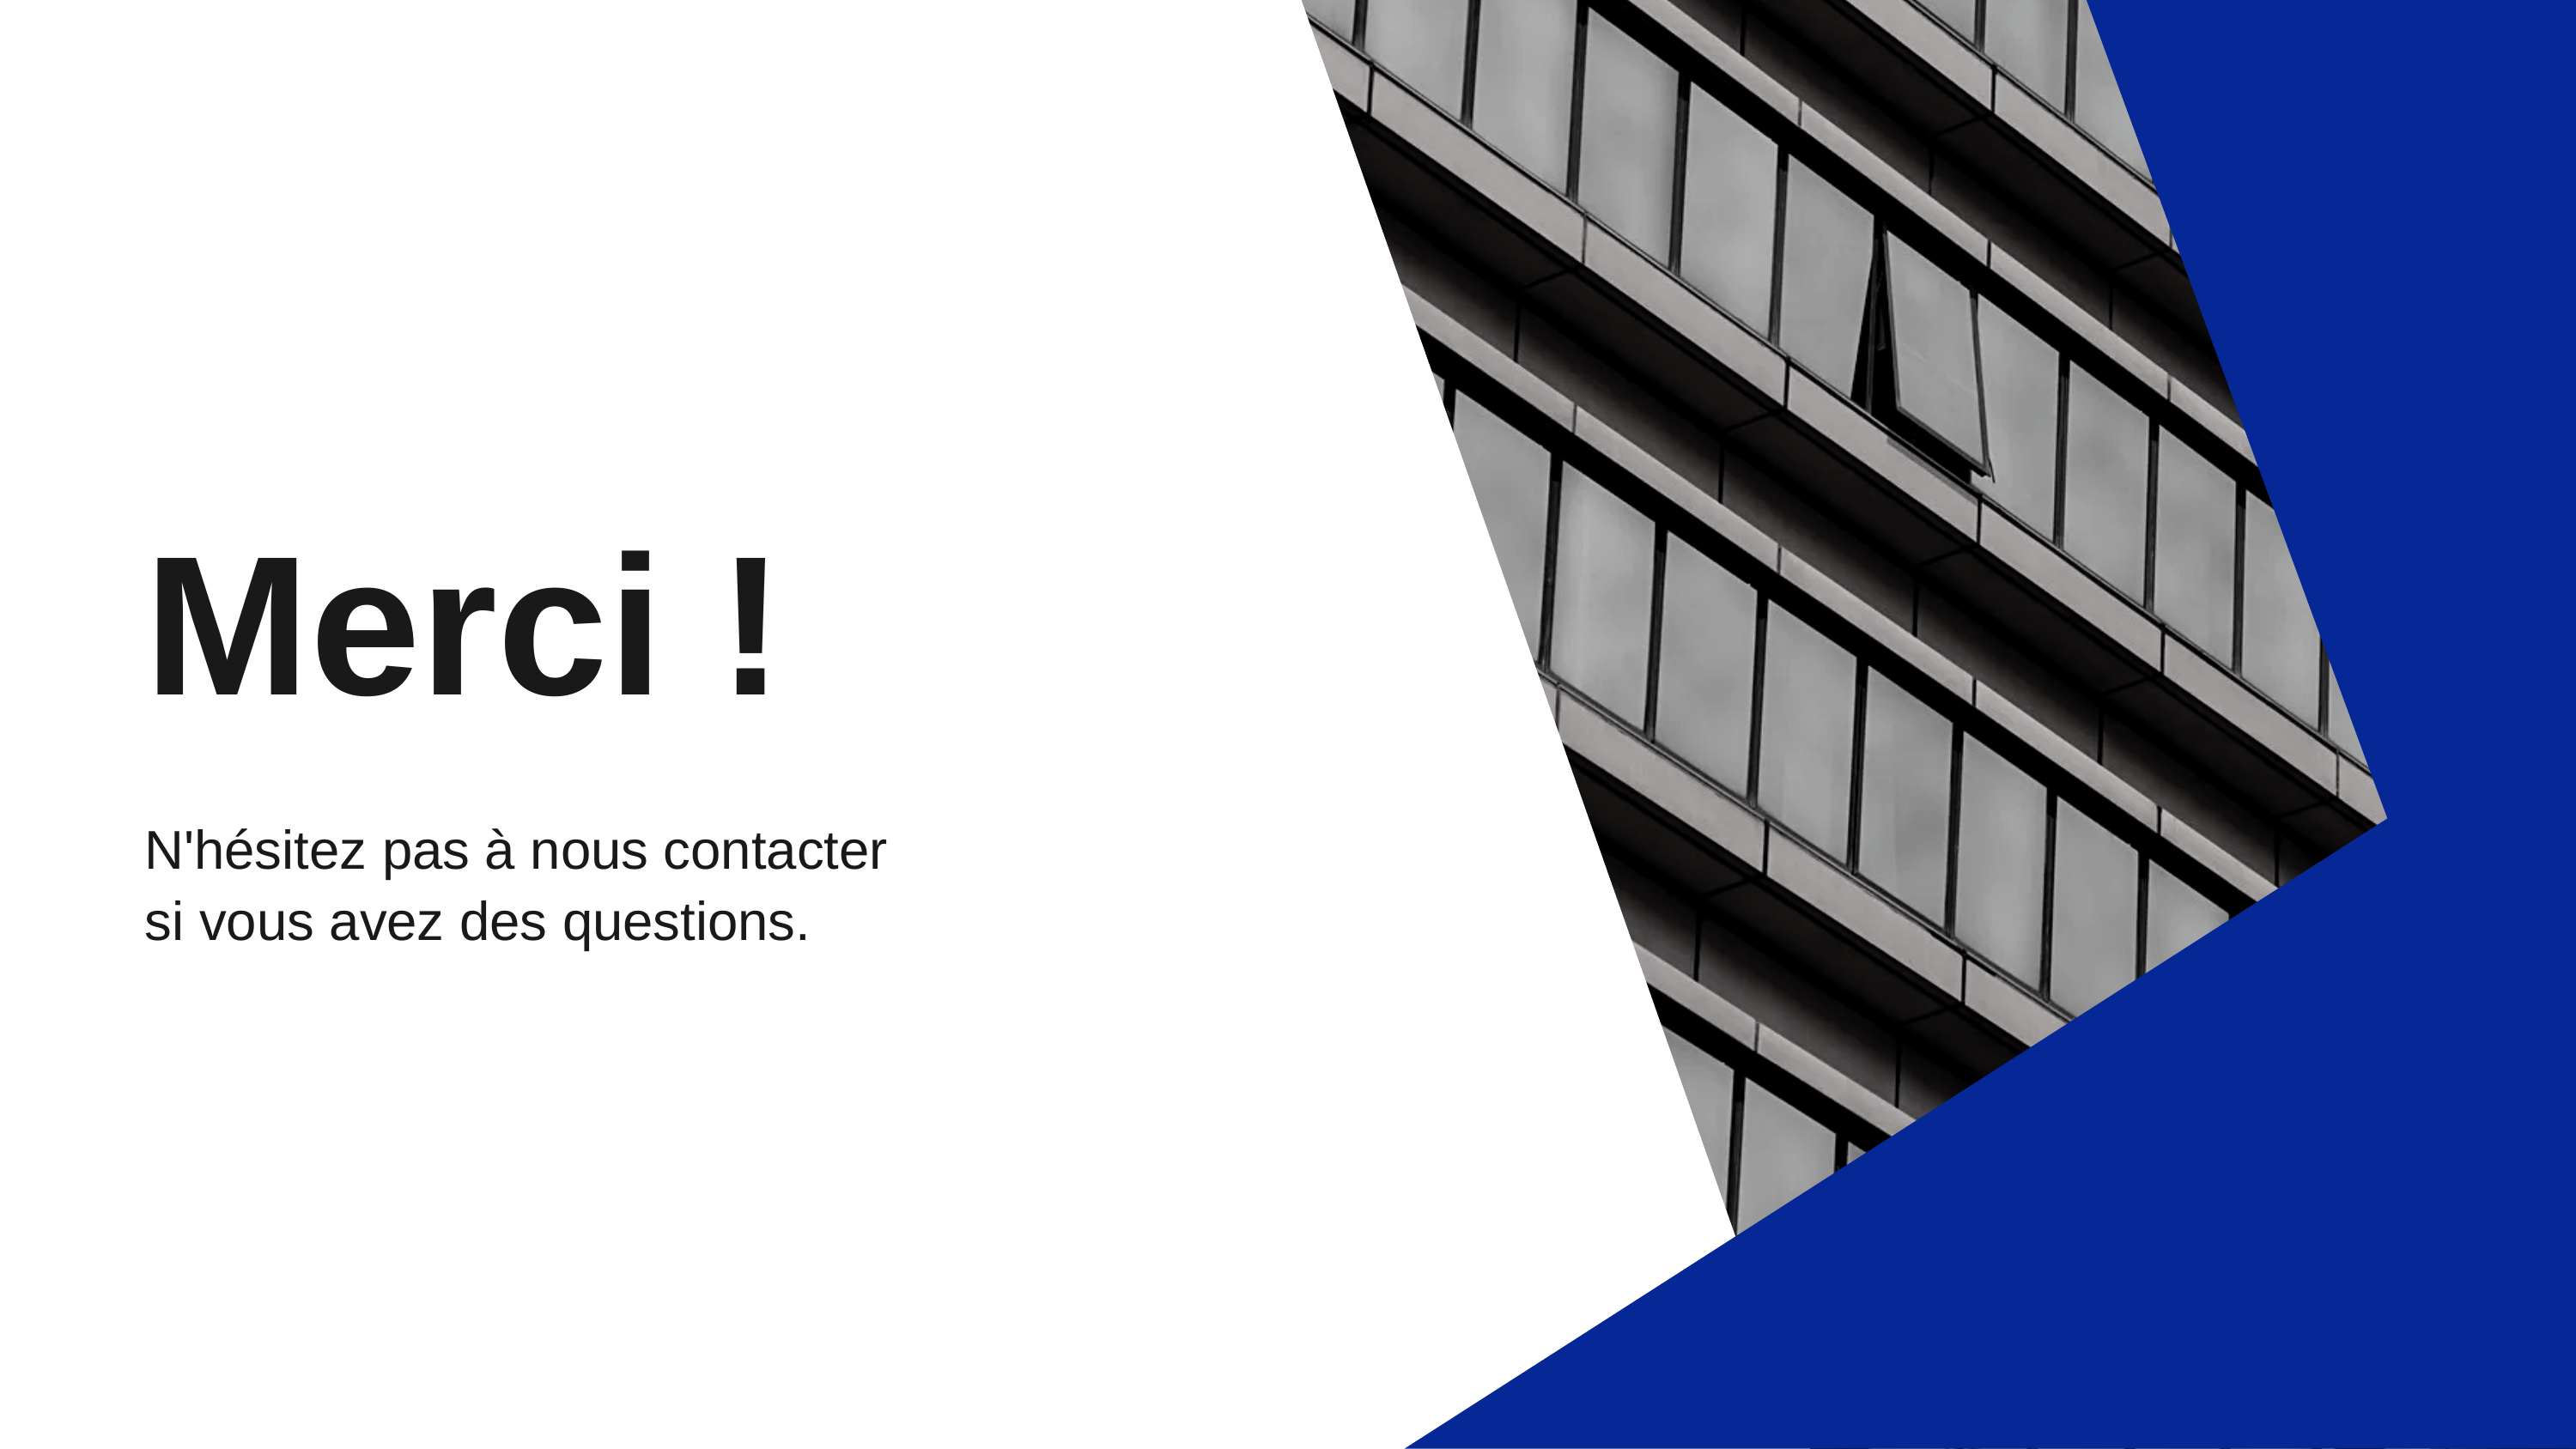

Merci !
N'hésitez pas à nous contacter si vous avez des questions.